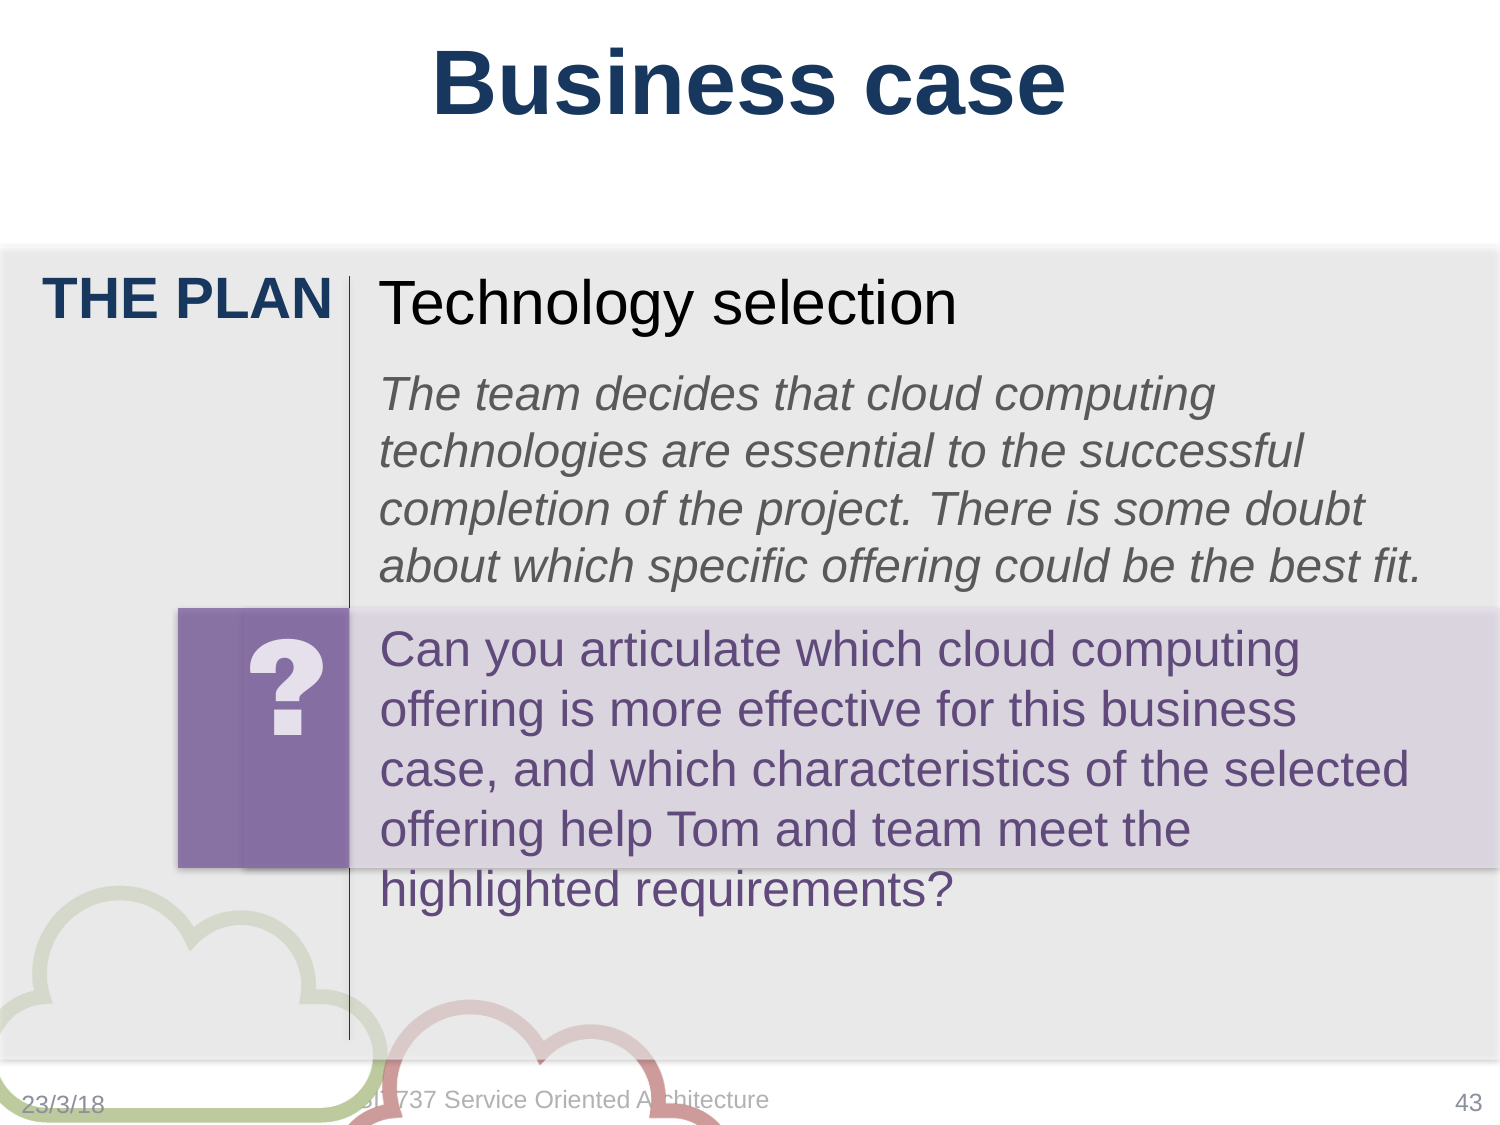

# Business case

THE PLAN
Technology selection
The team decides that cloud computing technologies are essential to the successful completion of the project. There is some doubt about which specific offering could be the best fit.
?

Can you articulate which cloud computing offering is more effective for this business case, and which characteristics of the selected offering help Tom and team meet the highlighted requirements?
43
23/3/18
SIT737 Service Oriented Architecture